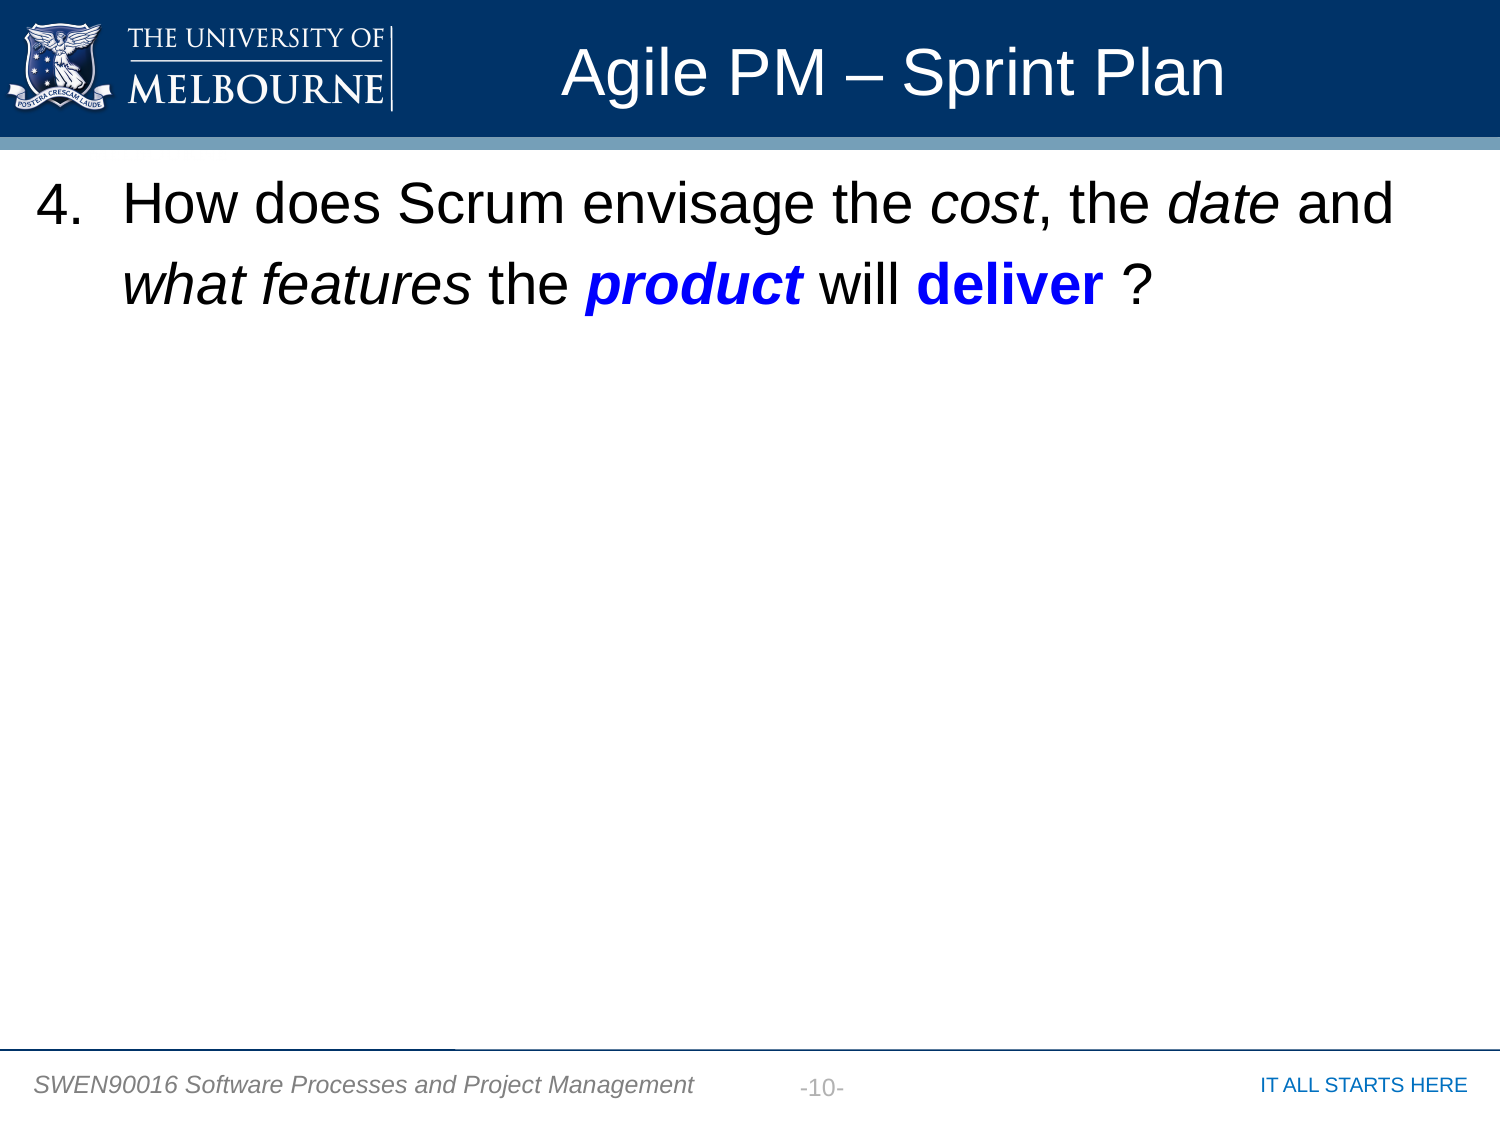

# Agile PM – Sprint Plan
How does Scrum envisage the cost, the date and what features the product will deliver ?
4.
-10-